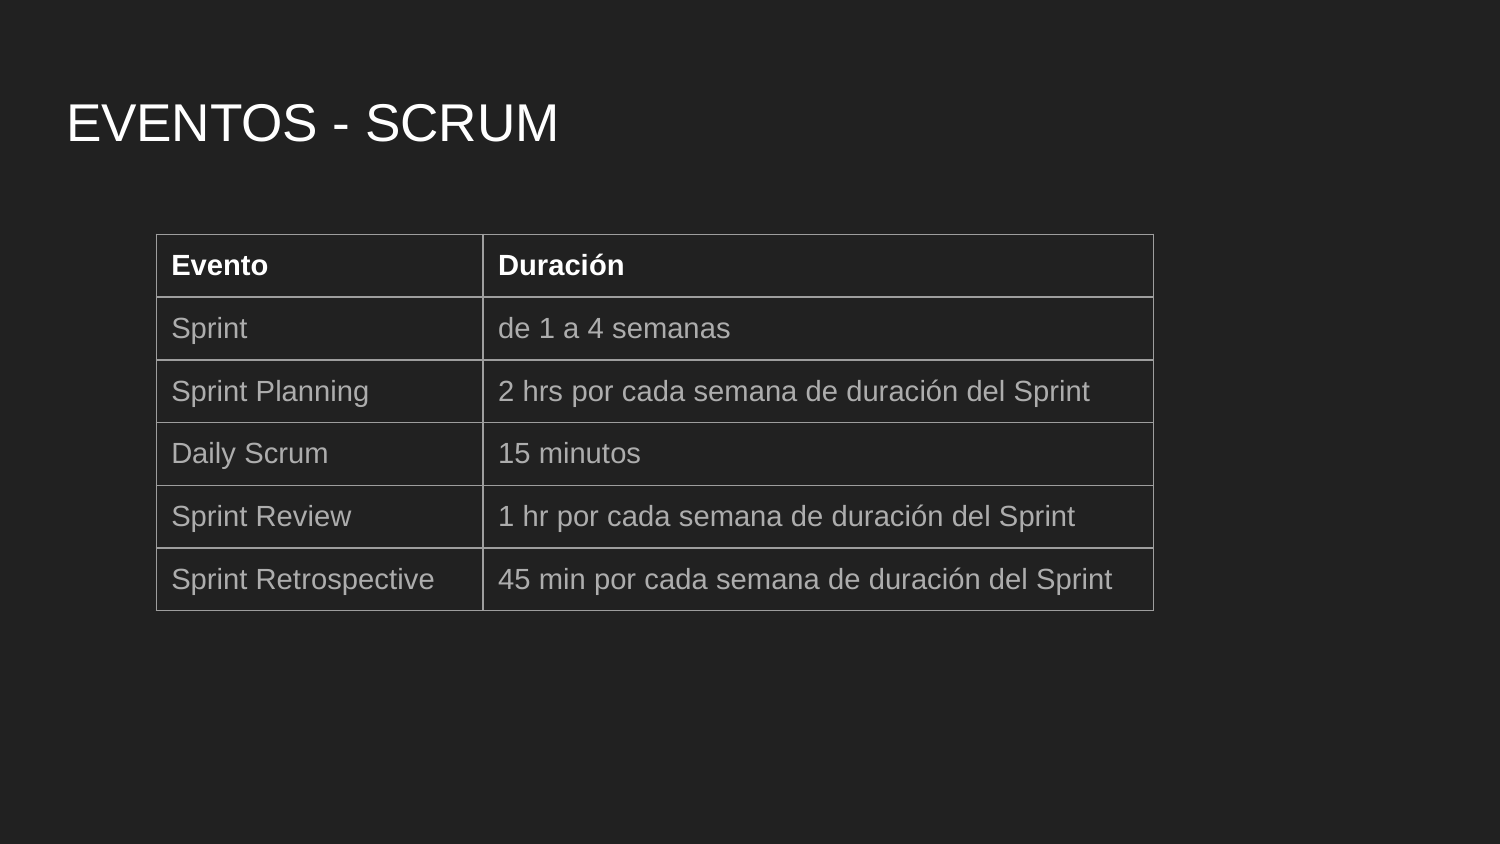

# EVENTOS - SCRUM
| Evento | Duración |
| --- | --- |
| Sprint | de 1 a 4 semanas |
| Sprint Planning | 2 hrs por cada semana de duración del Sprint |
| Daily Scrum | 15 minutos |
| Sprint Review | 1 hr por cada semana de duración del Sprint |
| Sprint Retrospective | 45 min por cada semana de duración del Sprint |